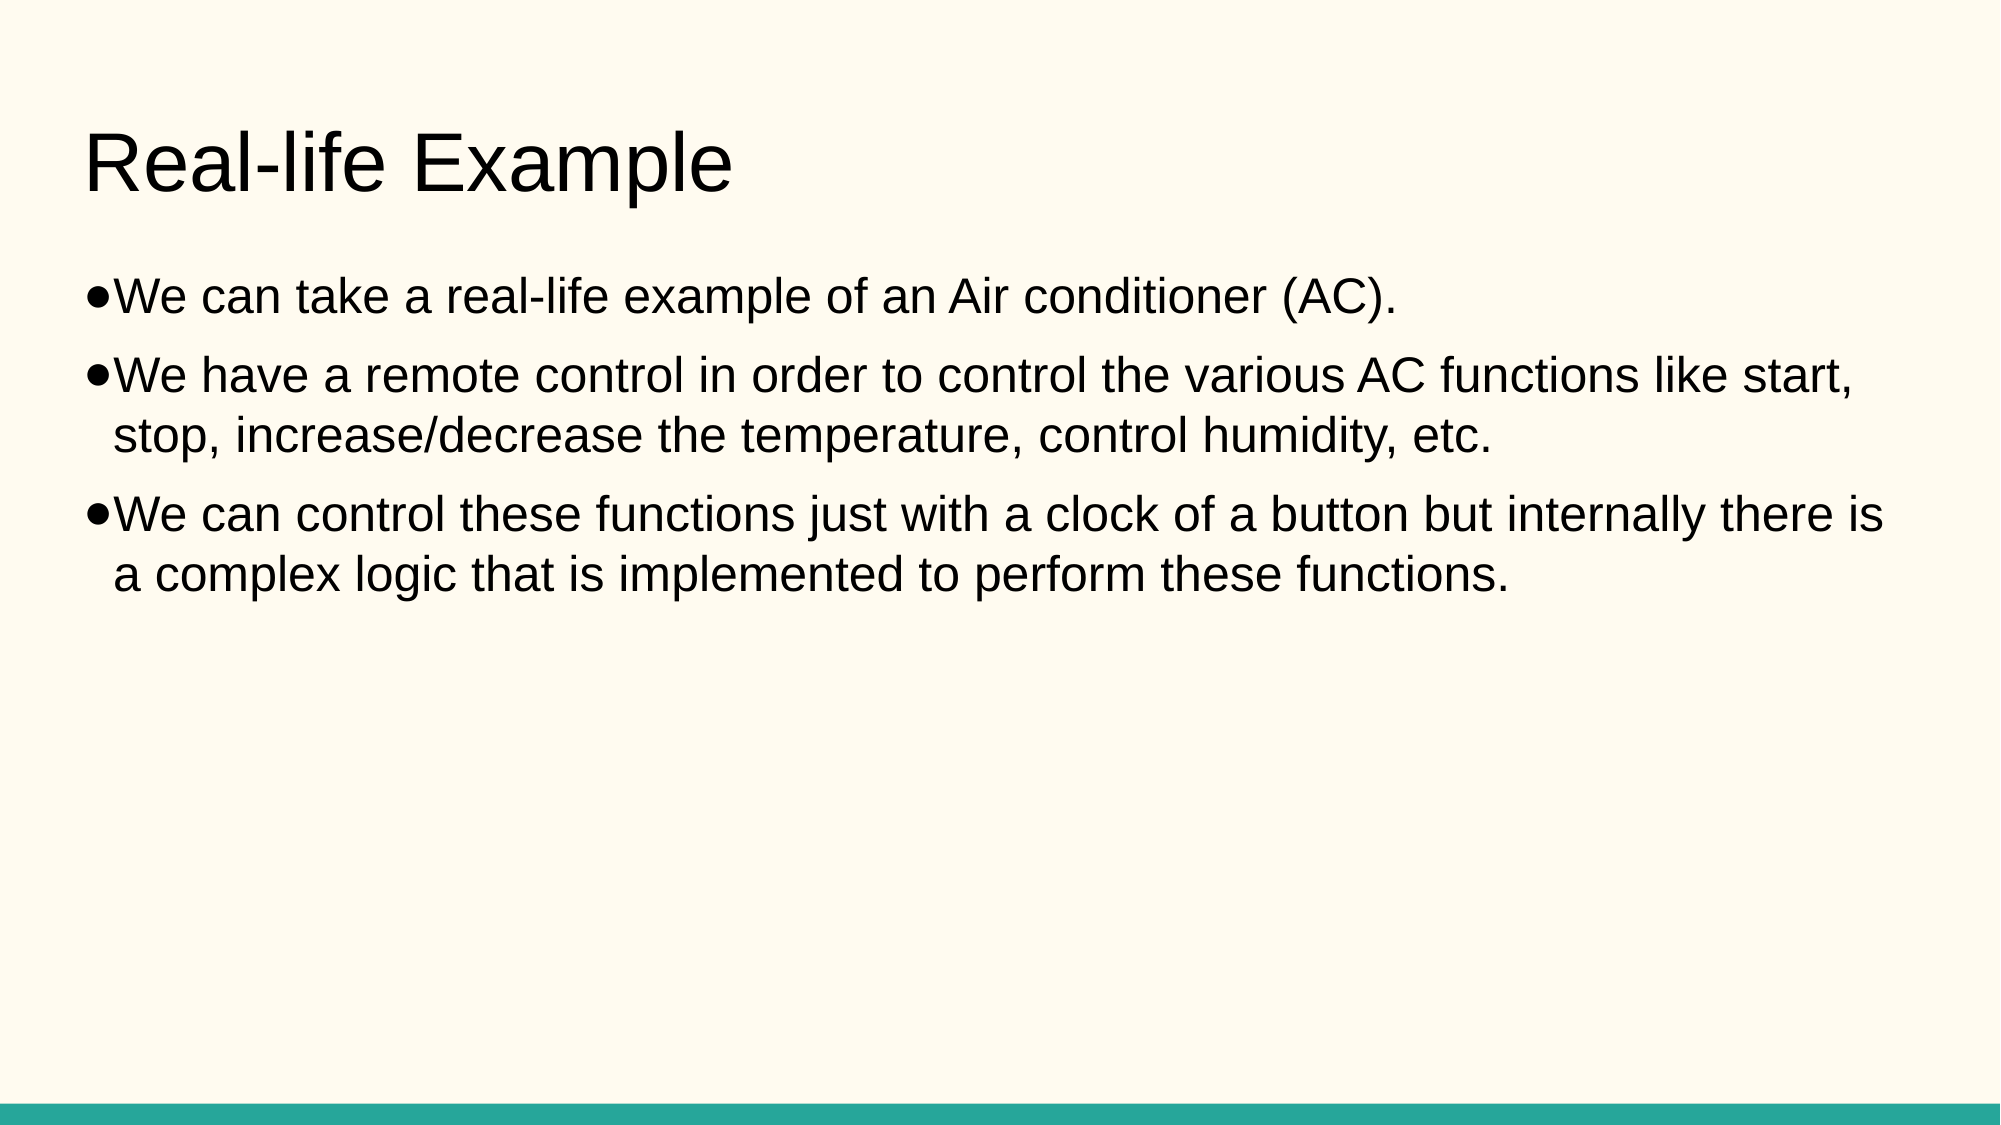

# Real-life Example
We can take a real-life example of an Air conditioner (AC).
We have a remote control in order to control the various AC functions like start, stop, increase/decrease the temperature, control humidity, etc.
We can control these functions just with a clock of a button but internally there is a complex logic that is implemented to perform these functions.